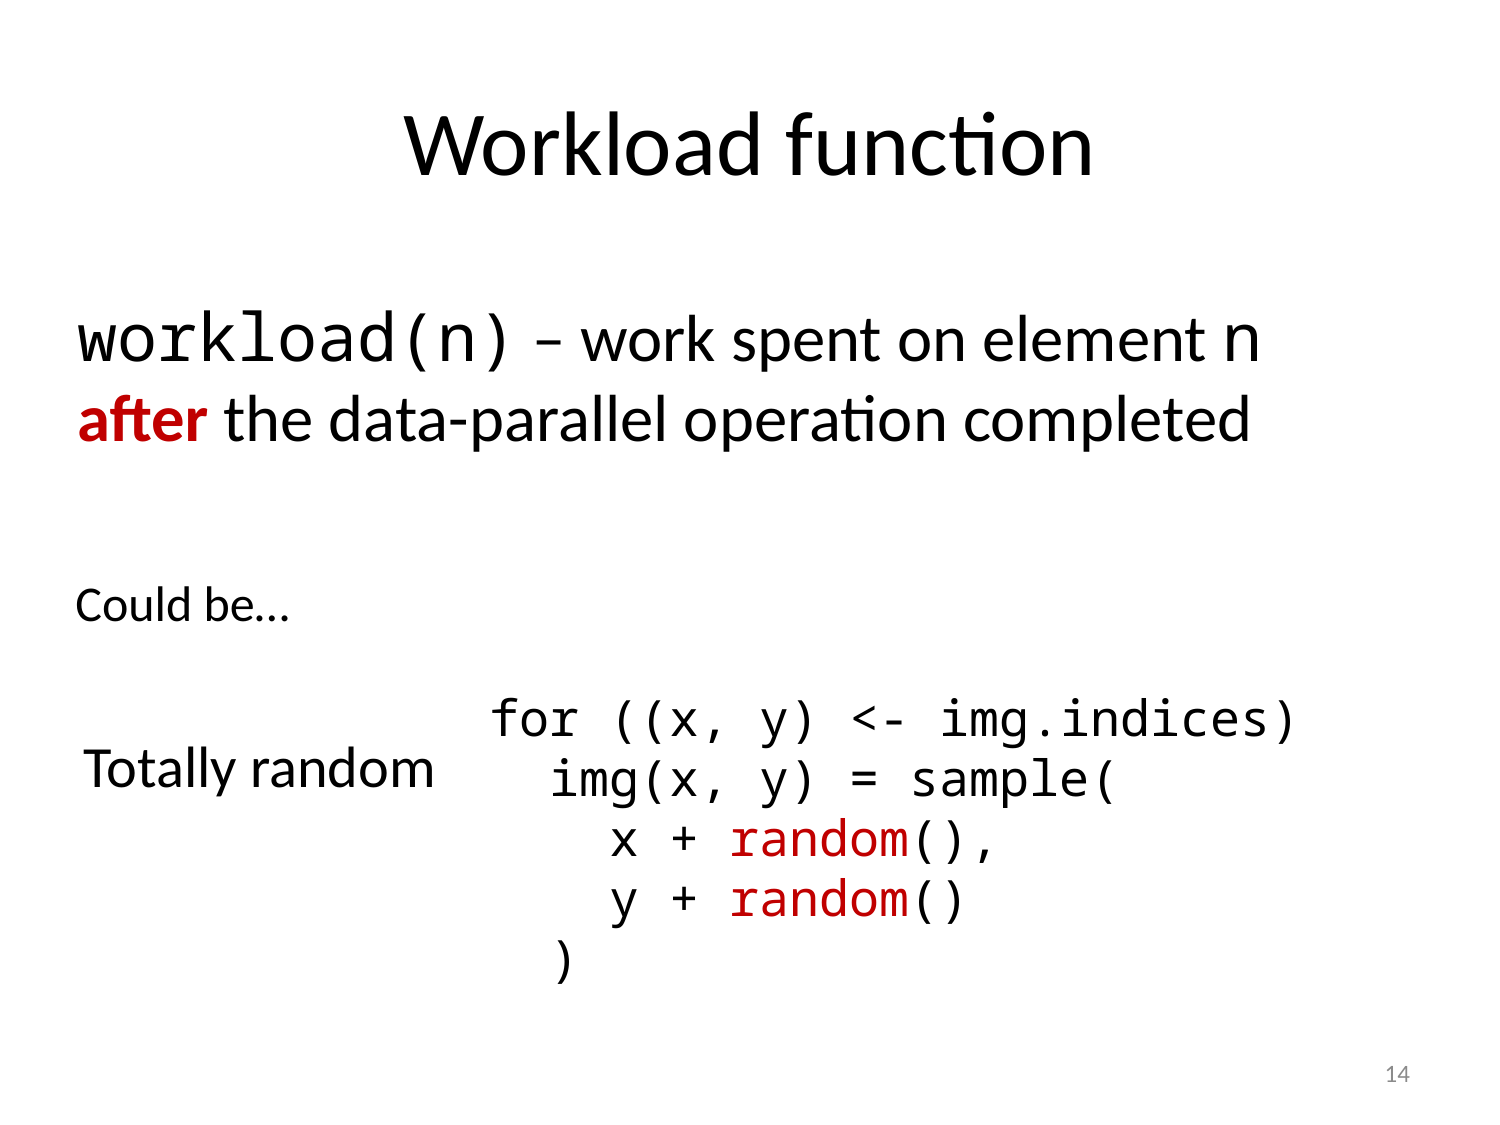

# Workload function
workload(n) – work spent on element n after the data-parallel operation completed
Could be…
for ((x, y) <- img.indices)
  img(x, y) = sample(
    x + random(),
    y + random()
  )
Totally random
14